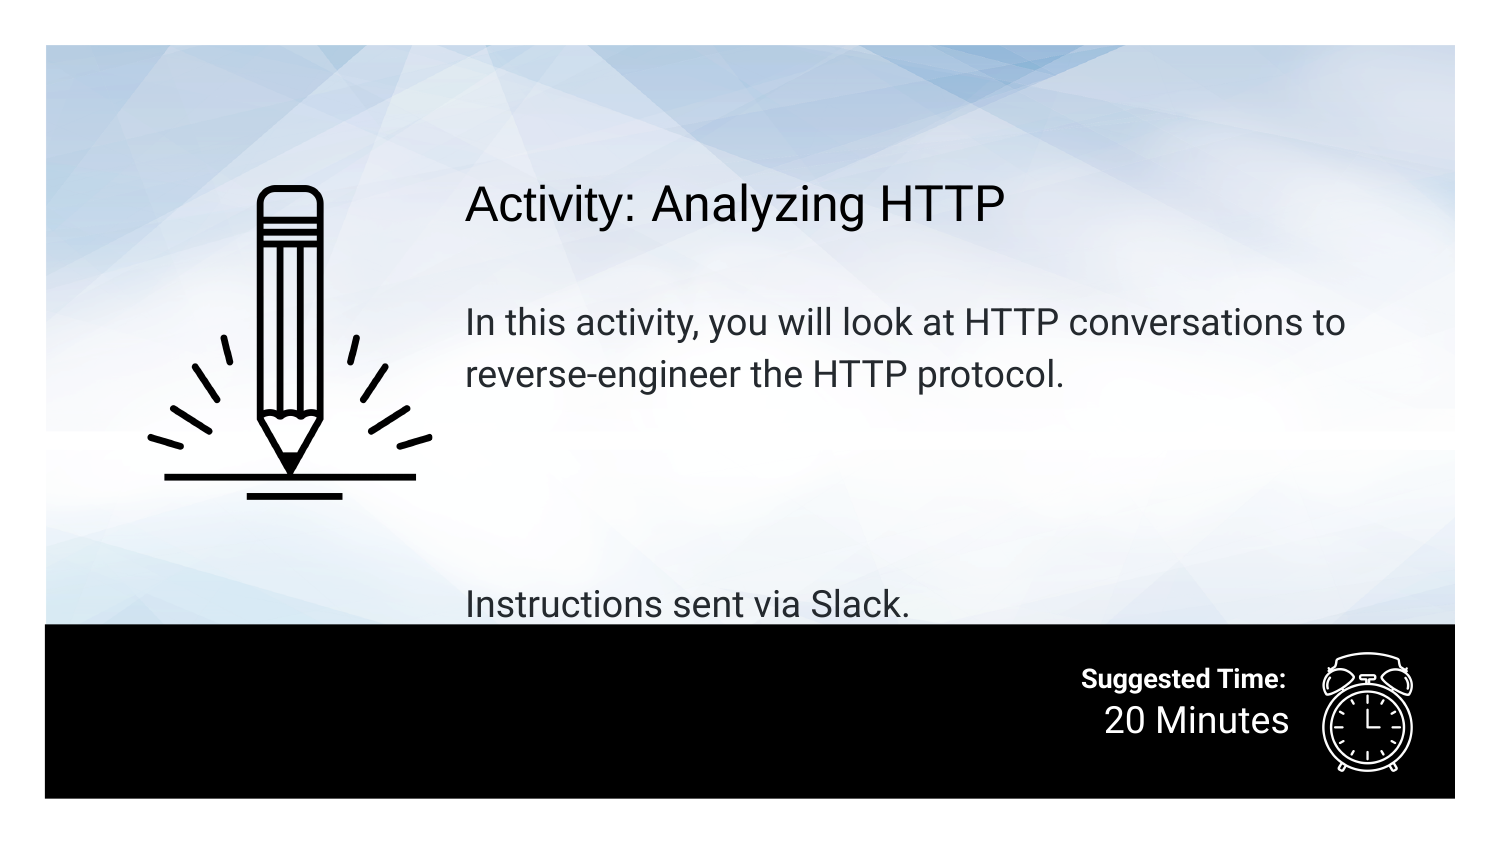

Activity: Analyzing HTTP

In this activity, you will look at HTTP conversations to reverse-engineer the HTTP protocol.

Instructions sent via Slack.

# 20 Minutes